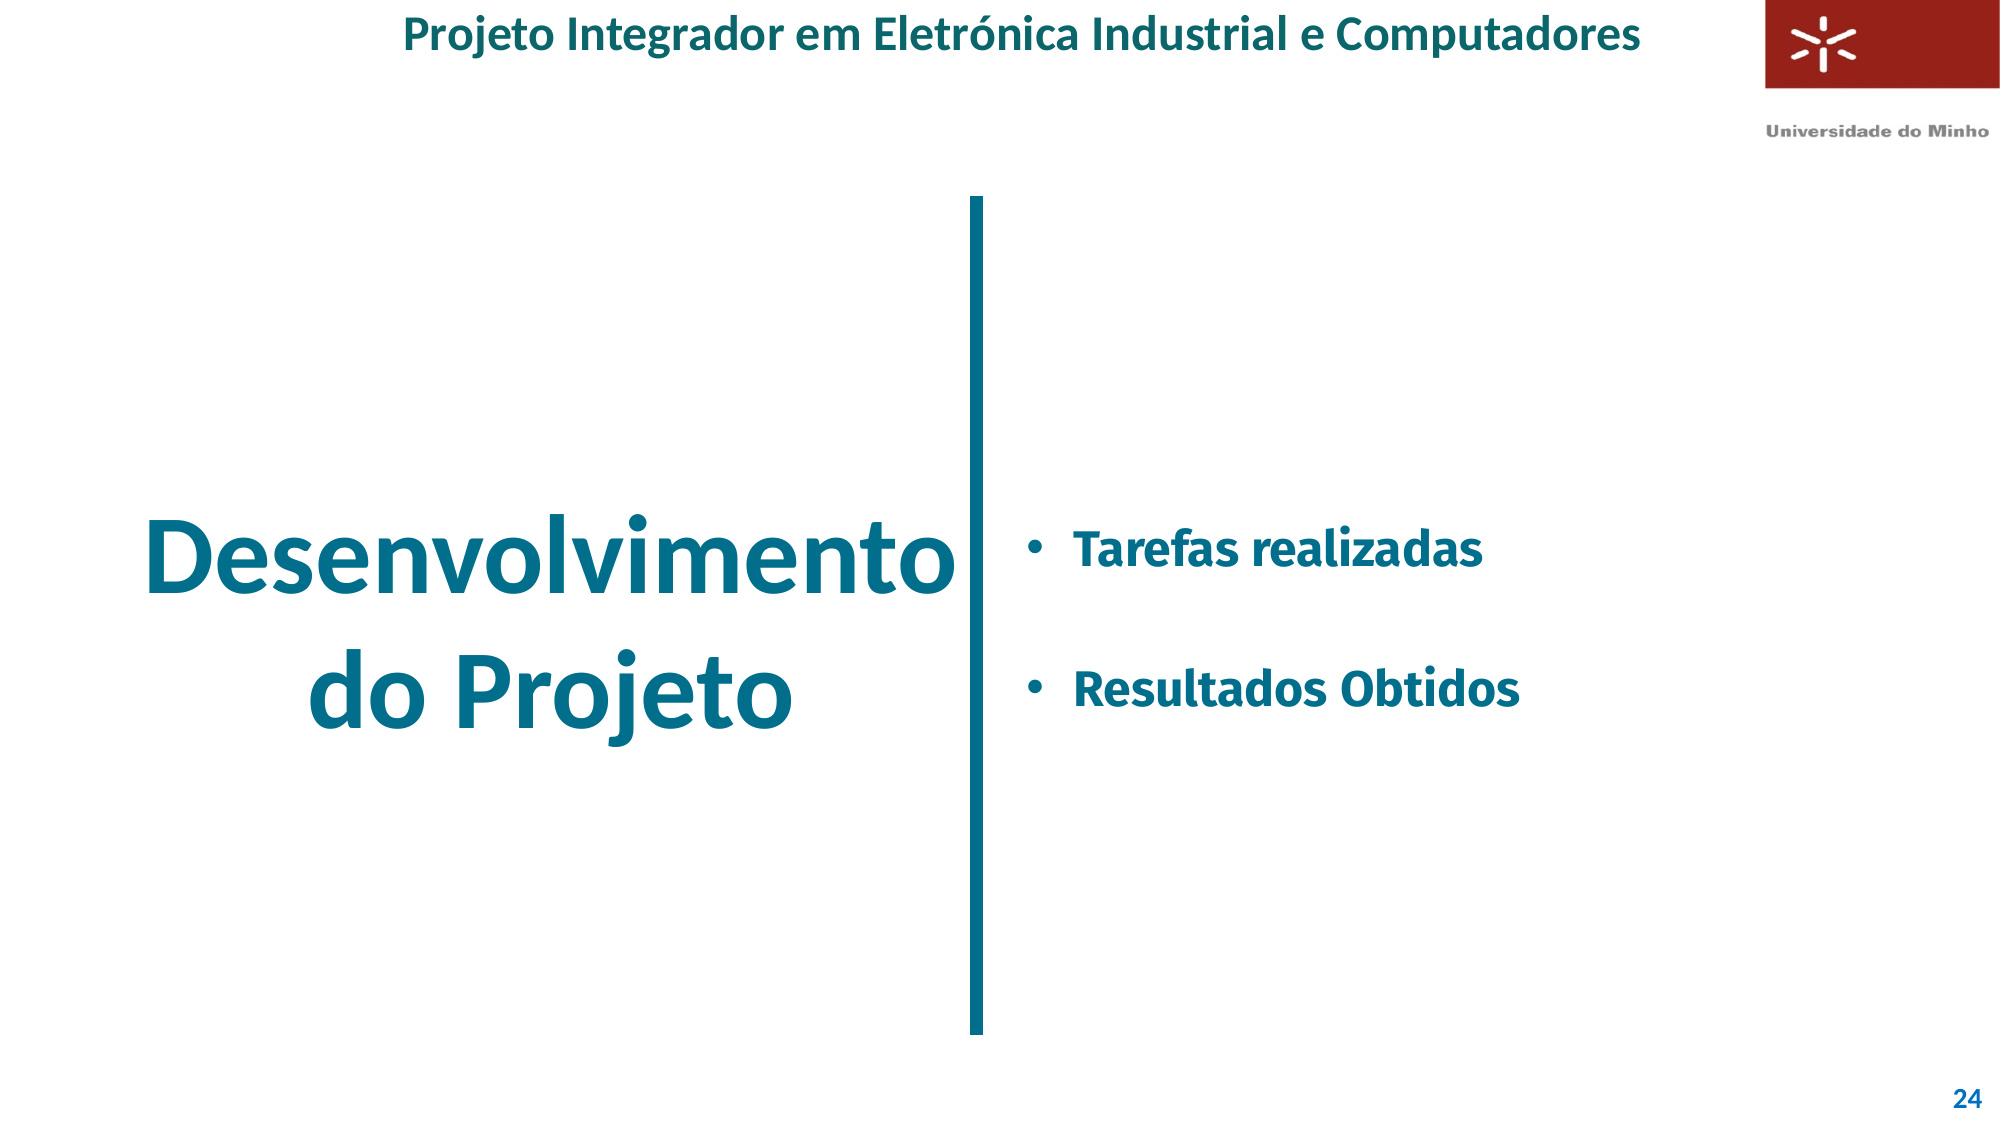

Projeto Integrador em Eletrónica Industrial e Computadores
#
Desenvolvimento do Projeto
Tarefas realizadas

Resultados Obtidos